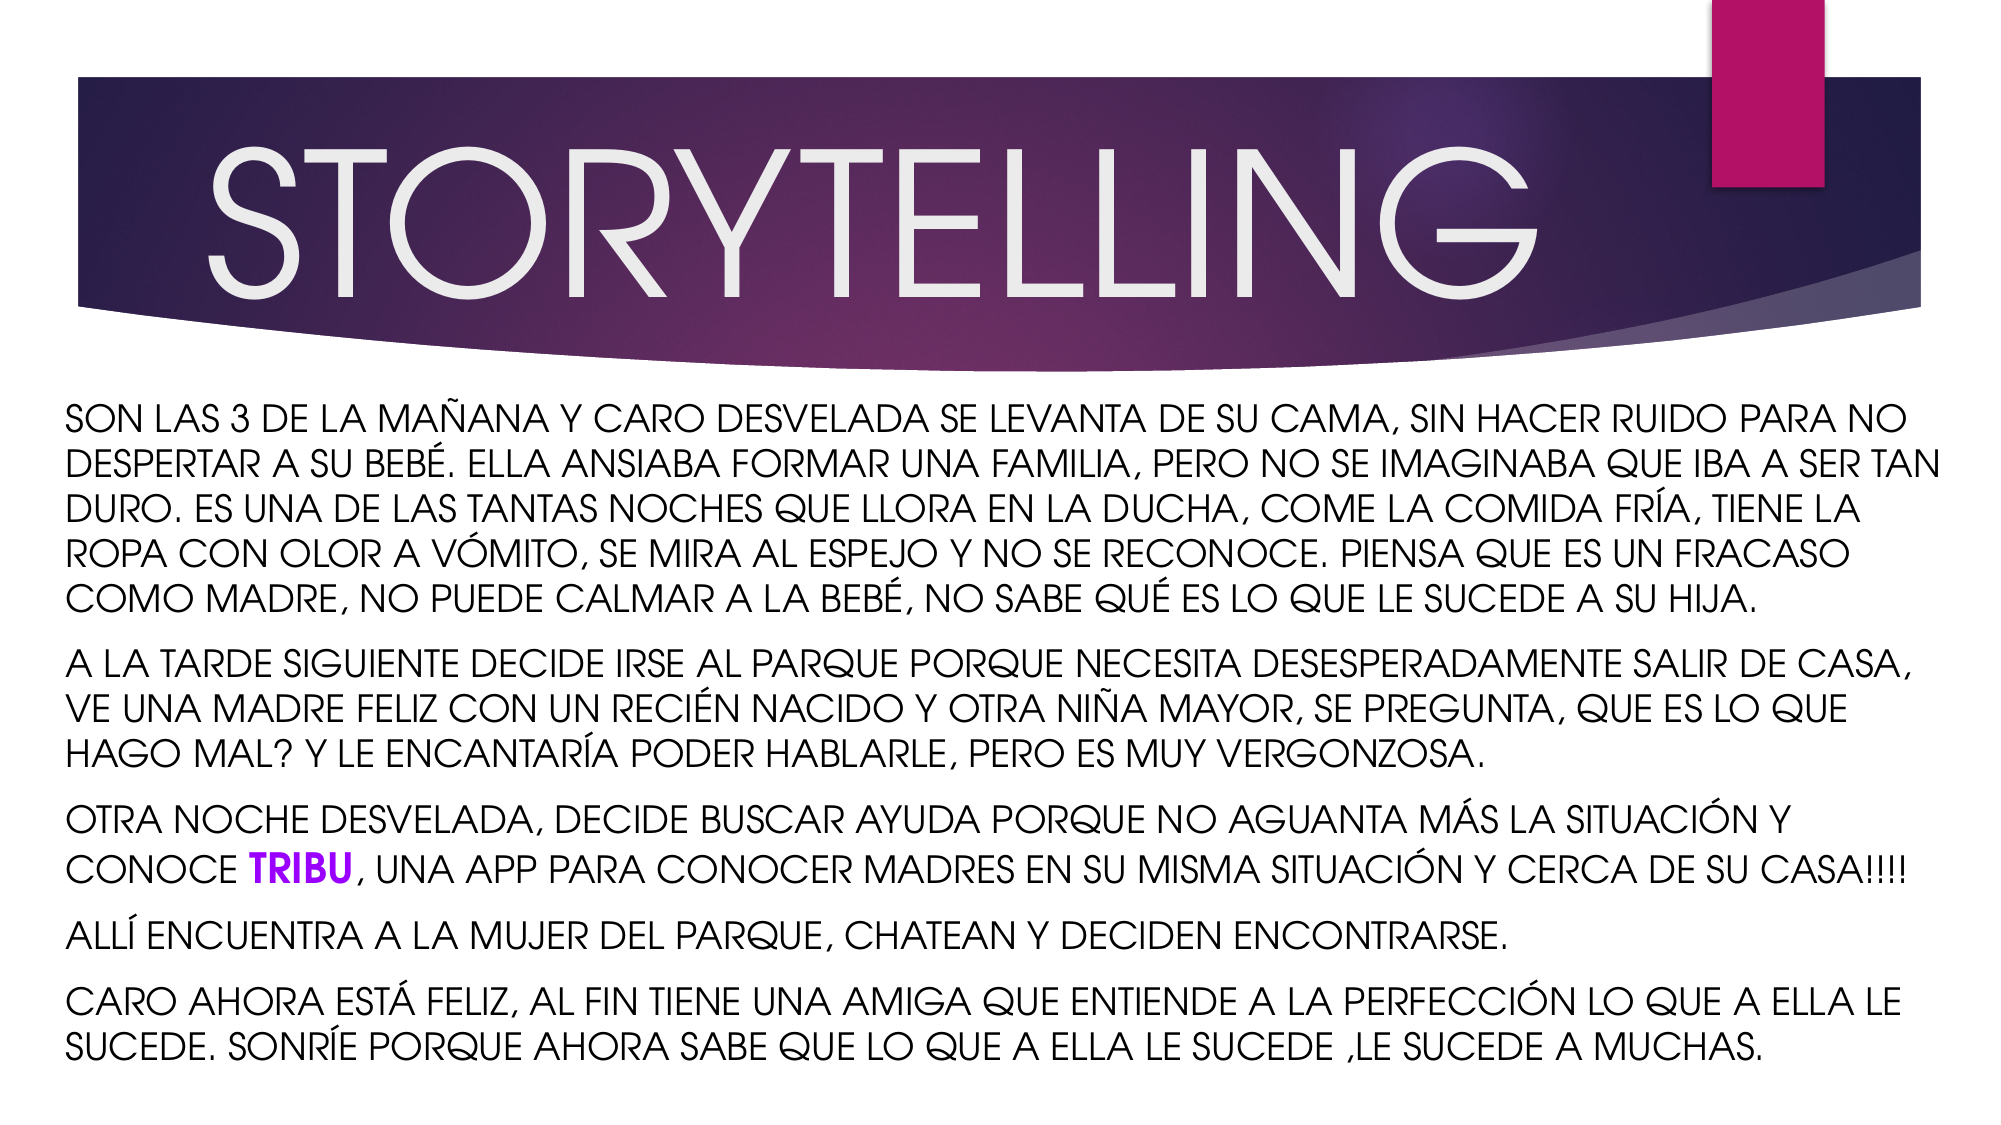

# STORYTELLING
SON LAS 3 DE LA MAÑANA Y CARO DESVELADA SE LEVANTA DE SU CAMA, SIN HACER RUIDO PARA NO DESPERTAR A SU BEBÉ. ELLA ANSIABA FORMAR UNA FAMILIA, PERO NO SE IMAGINABA QUE IBA A SER TAN DURO. ES UNA DE LAS TANTAS NOCHES QUE LLORA EN LA DUCHA, COME LA COMIDA FRÍA, TIENE LA ROPA CON OLOR A VÓMITO, SE MIRA AL ESPEJO Y NO SE RECONOCE. PIENSA QUE ES UN FRACASO COMO MADRE, NO PUEDE CALMAR A LA BEBÉ, NO SABE QUÉ ES LO QUE LE SUCEDE A SU HIJA.
A LA TARDE SIGUIENTE DECIDE IRSE AL PARQUE PORQUE NECESITA DESESPERADAMENTE SALIR DE CASA, VE UNA MADRE FELIZ CON UN RECIÉN NACIDO Y OTRA NIÑA MAYOR, SE PREGUNTA, QUE ES LO QUE HAGO MAL? Y LE ENCANTARÍA PODER HABLARLE, PERO ES MUY VERGONZOSA.
OTRA NOCHE DESVELADA, DECIDE BUSCAR AYUDA PORQUE NO AGUANTA MÁS LA SITUACIÓN Y CONOCE TRIBU, UNA APP PARA CONOCER MADRES EN SU MISMA SITUACIÓN Y CERCA DE SU CASA!!!!
ALLÍ ENCUENTRA A LA MUJER DEL PARQUE, CHATEAN Y DECIDEN ENCONTRARSE.
CARO AHORA ESTÁ FELIZ, AL FIN TIENE UNA AMIGA QUE ENTIENDE A LA PERFECCIÓN LO QUE A ELLA LE SUCEDE. SONRÍE PORQUE AHORA SABE QUE LO QUE A ELLA LE SUCEDE ,LE SUCEDE A MUCHAS.